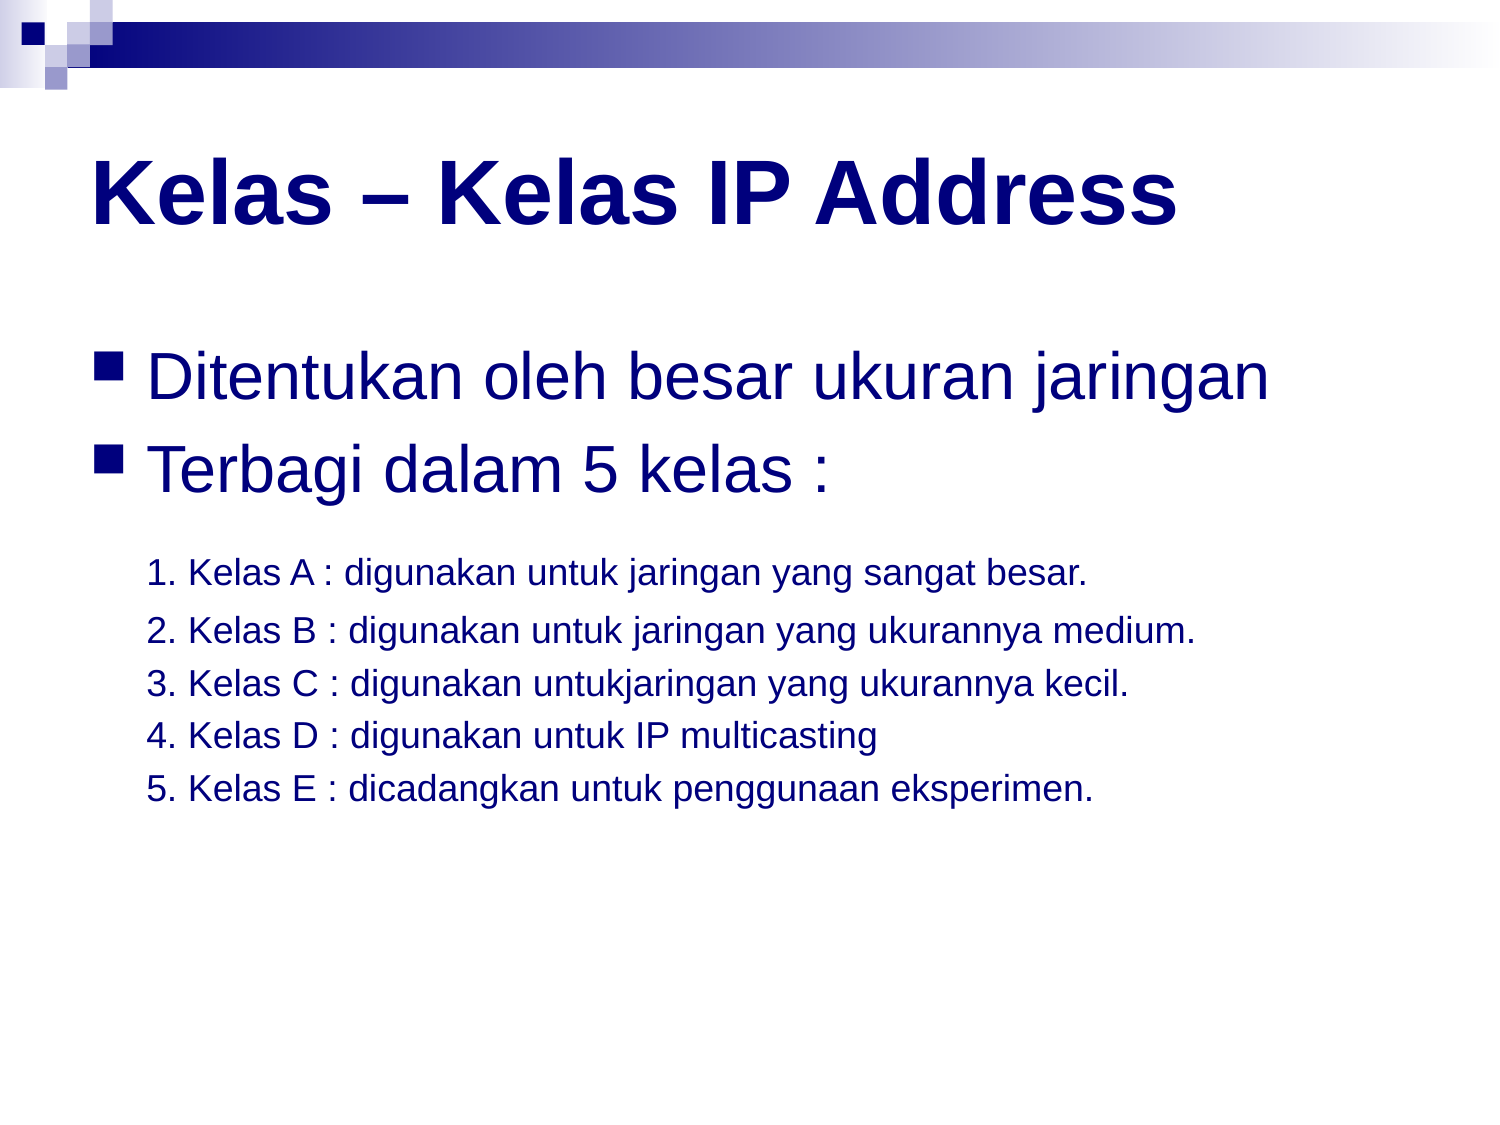

# Kelas – Kelas IP Address
Ditentukan oleh besar ukuran jaringan
Terbagi dalam 5 kelas :
	1. Kelas A : digunakan untuk jaringan yang sangat besar.
	2. Kelas B : digunakan untuk jaringan yang ukurannya medium.
	3. Kelas C : digunakan untukjaringan yang ukurannya kecil.
	4. Kelas D : digunakan untuk IP multicasting
	5. Kelas E : dicadangkan untuk penggunaan eksperimen.